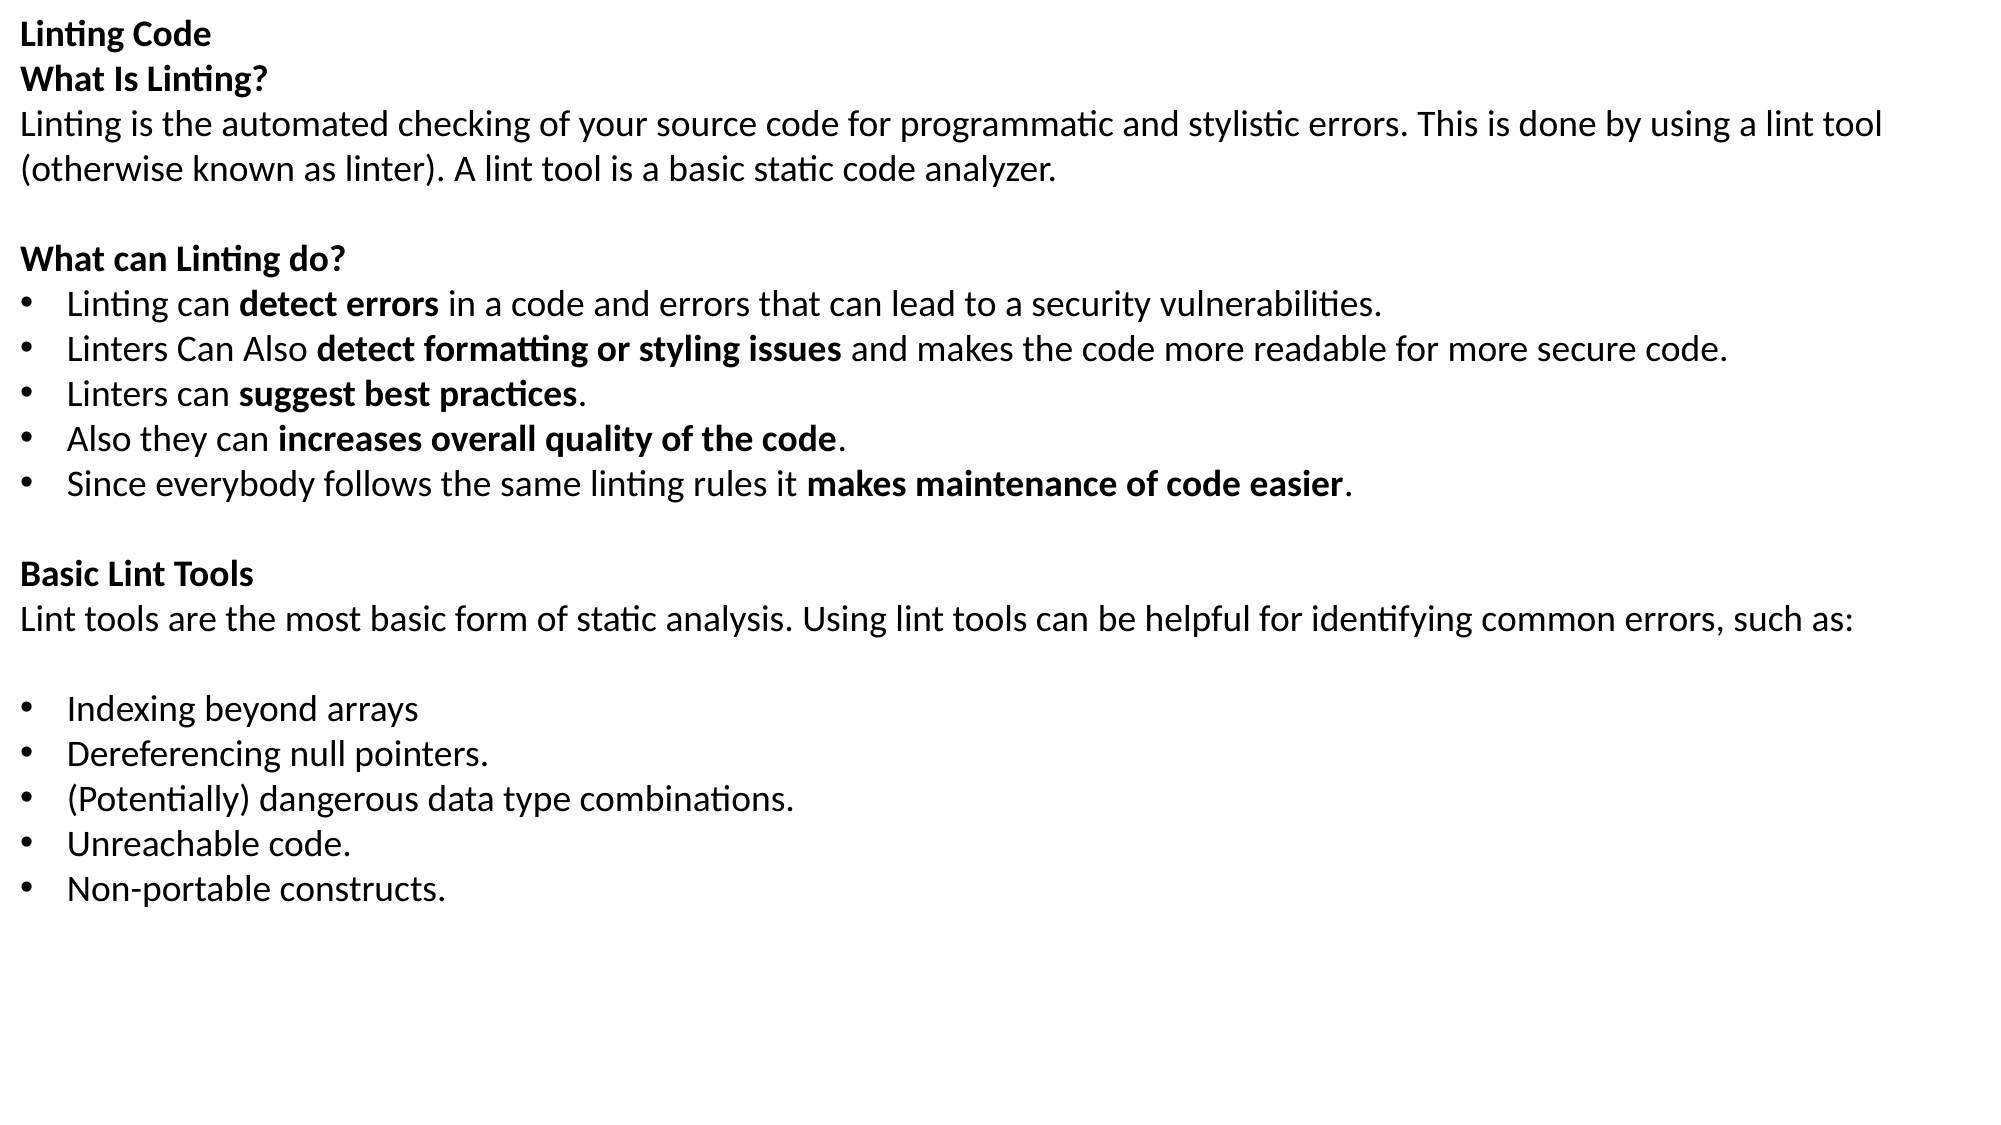

Linting Code
What Is Linting?
Linting is the automated checking of your source code for programmatic and stylistic errors. This is done by using a lint tool (otherwise known as linter). A lint tool is a basic static code analyzer.

What can Linting do?
Linting can detect errors in a code and errors that can lead to a security vulnerabilities.
Linters Can Also detect formatting or styling issues and makes the code more readable for more secure code.
Linters can suggest best practices.
Also they can increases overall quality of the code.
Since everybody follows the same linting rules it makes maintenance of code easier.

Basic Lint Tools
Lint tools are the most basic form of static analysis. Using lint tools can be helpful for identifying common errors, such as:

Indexing beyond arrays
Dereferencing null pointers.
(Potentially) dangerous data type combinations.
Unreachable code.
Non-portable constructs.